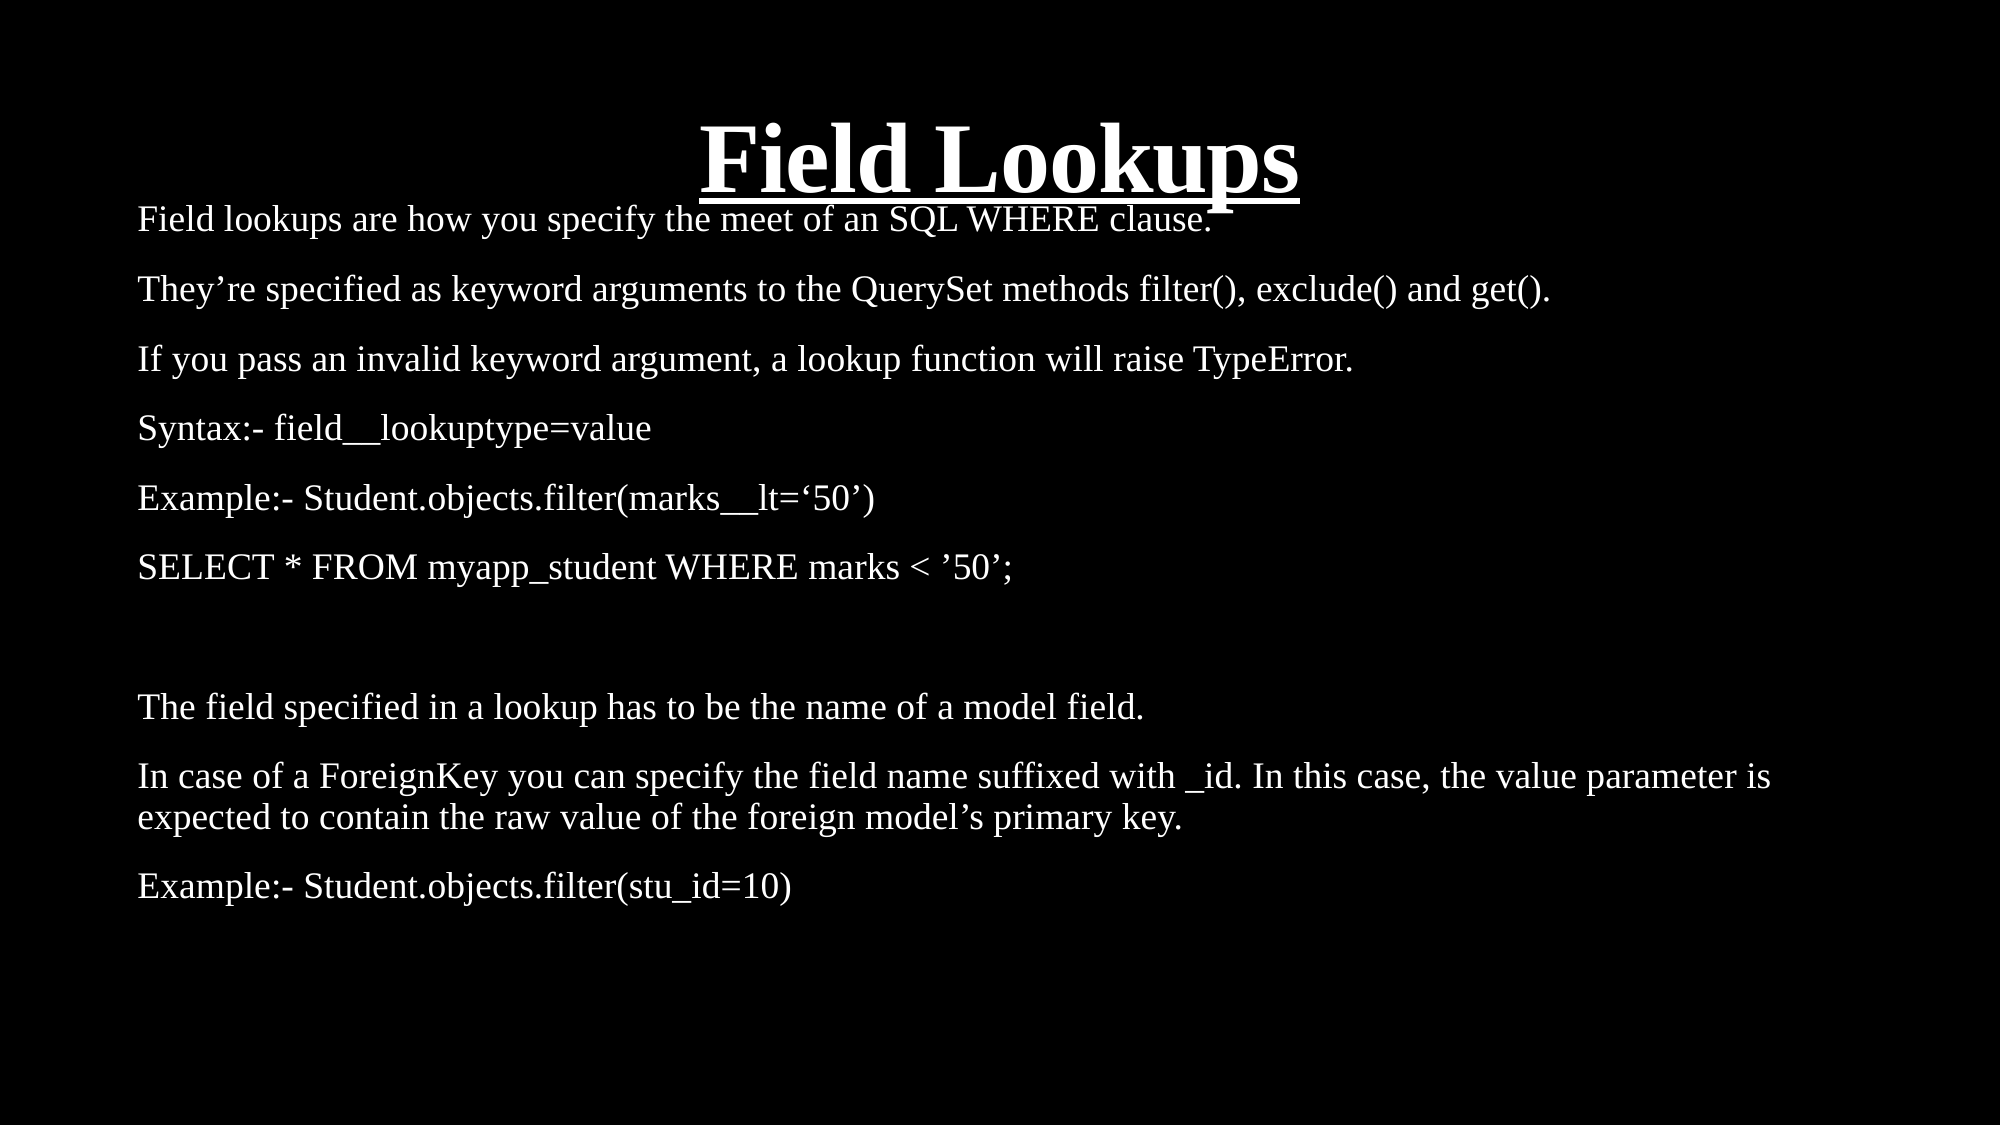

# Field Lookups
Field lookups are how you specify the meet of an SQL WHERE clause.
They’re specified as keyword arguments to the QuerySet methods filter(), exclude() and get().
If you pass an invalid keyword argument, a lookup function will raise TypeError.
Syntax:- field__lookuptype=value
Example:- Student.objects.filter(marks__lt=‘50’)
SELECT * FROM myapp_student WHERE marks < ’50’;

The field specified in a lookup has to be the name of a model field.
In case of a ForeignKey you can specify the field name suffixed with _id. In this case, the value parameter is expected to contain the raw value of the foreign model’s primary key.
Example:- Student.objects.filter(stu_id=10)